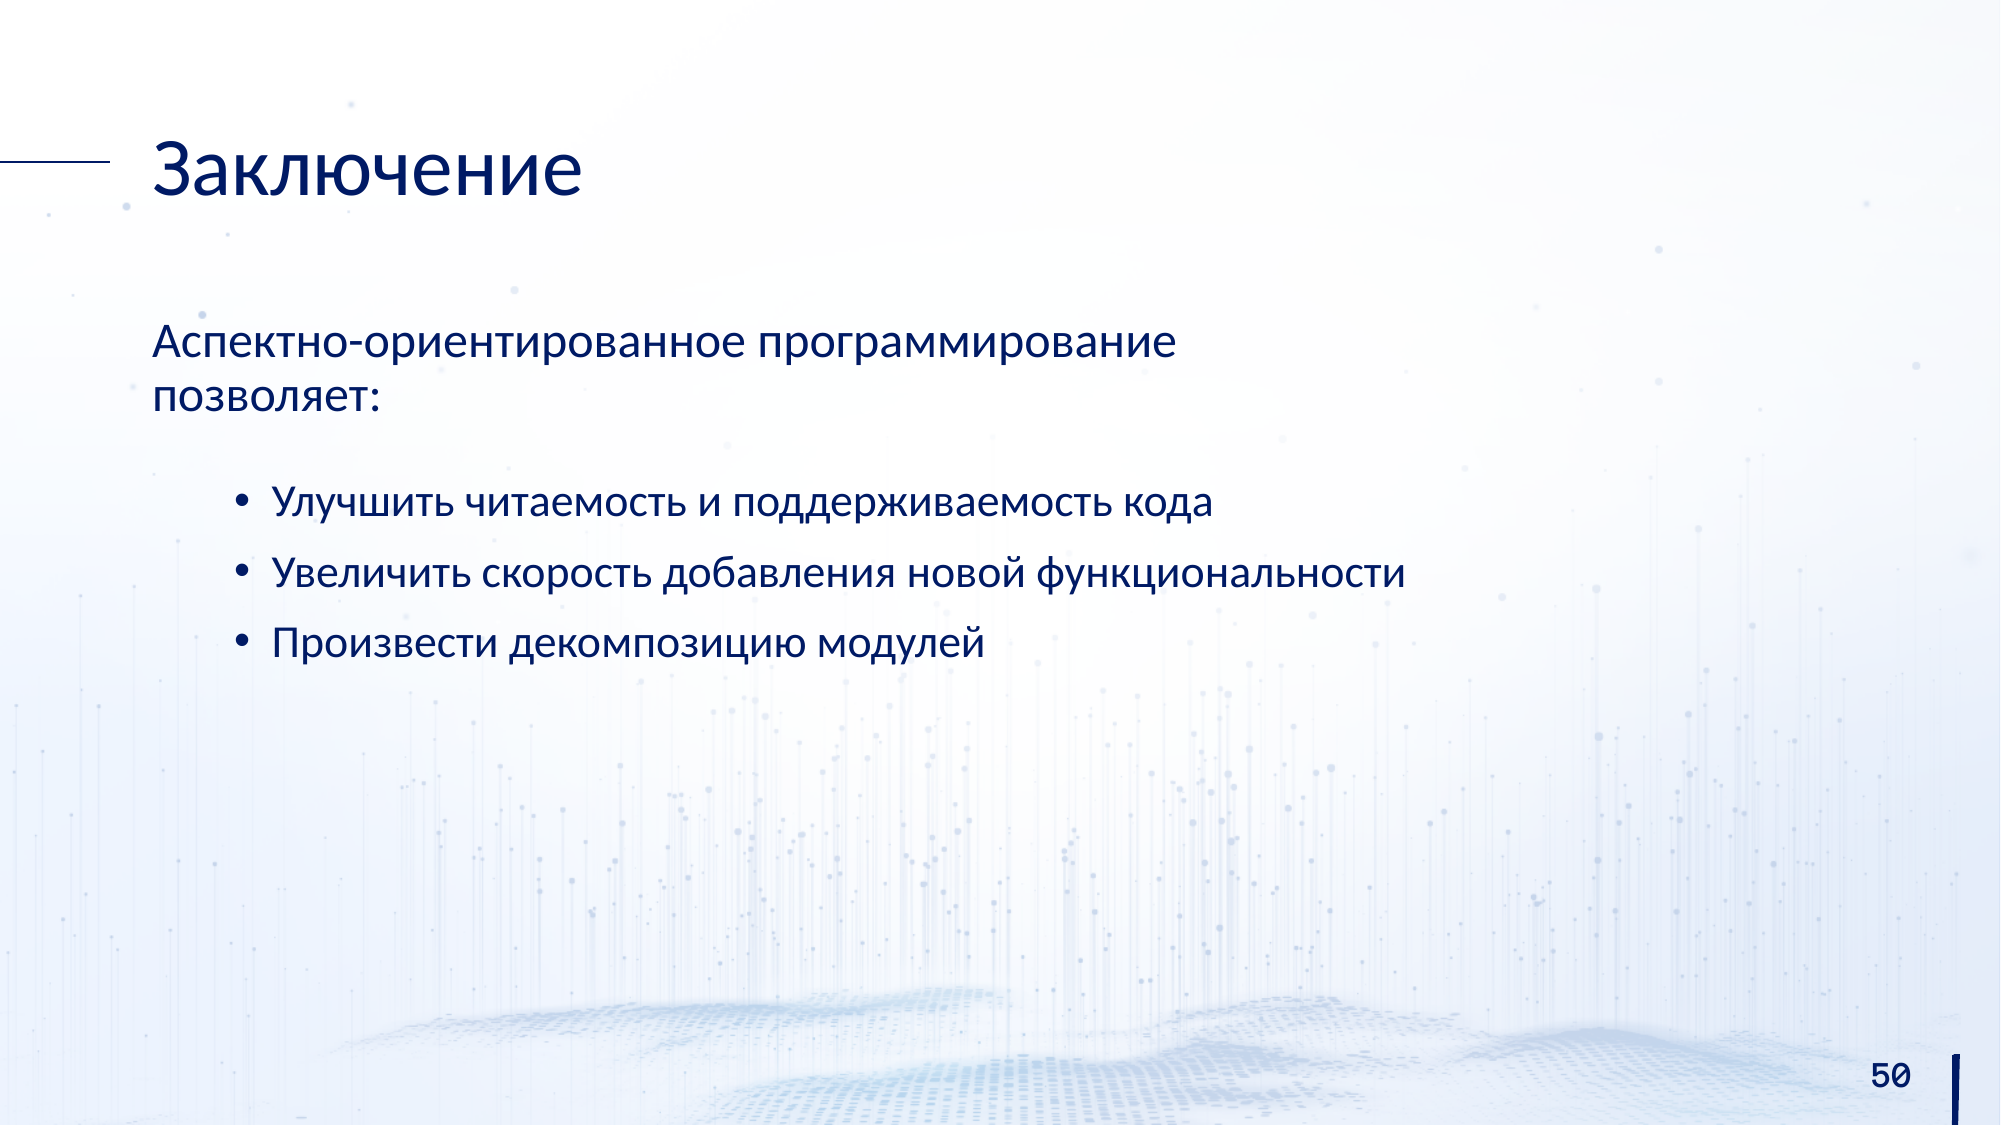

# Заключение
Аспектно-ориентированное программирование позволяет:
Улучшить читаемость и поддерживаемость кода
Увеличить скорость добавления новой функциональности
Произвести декомпозицию модулей

50